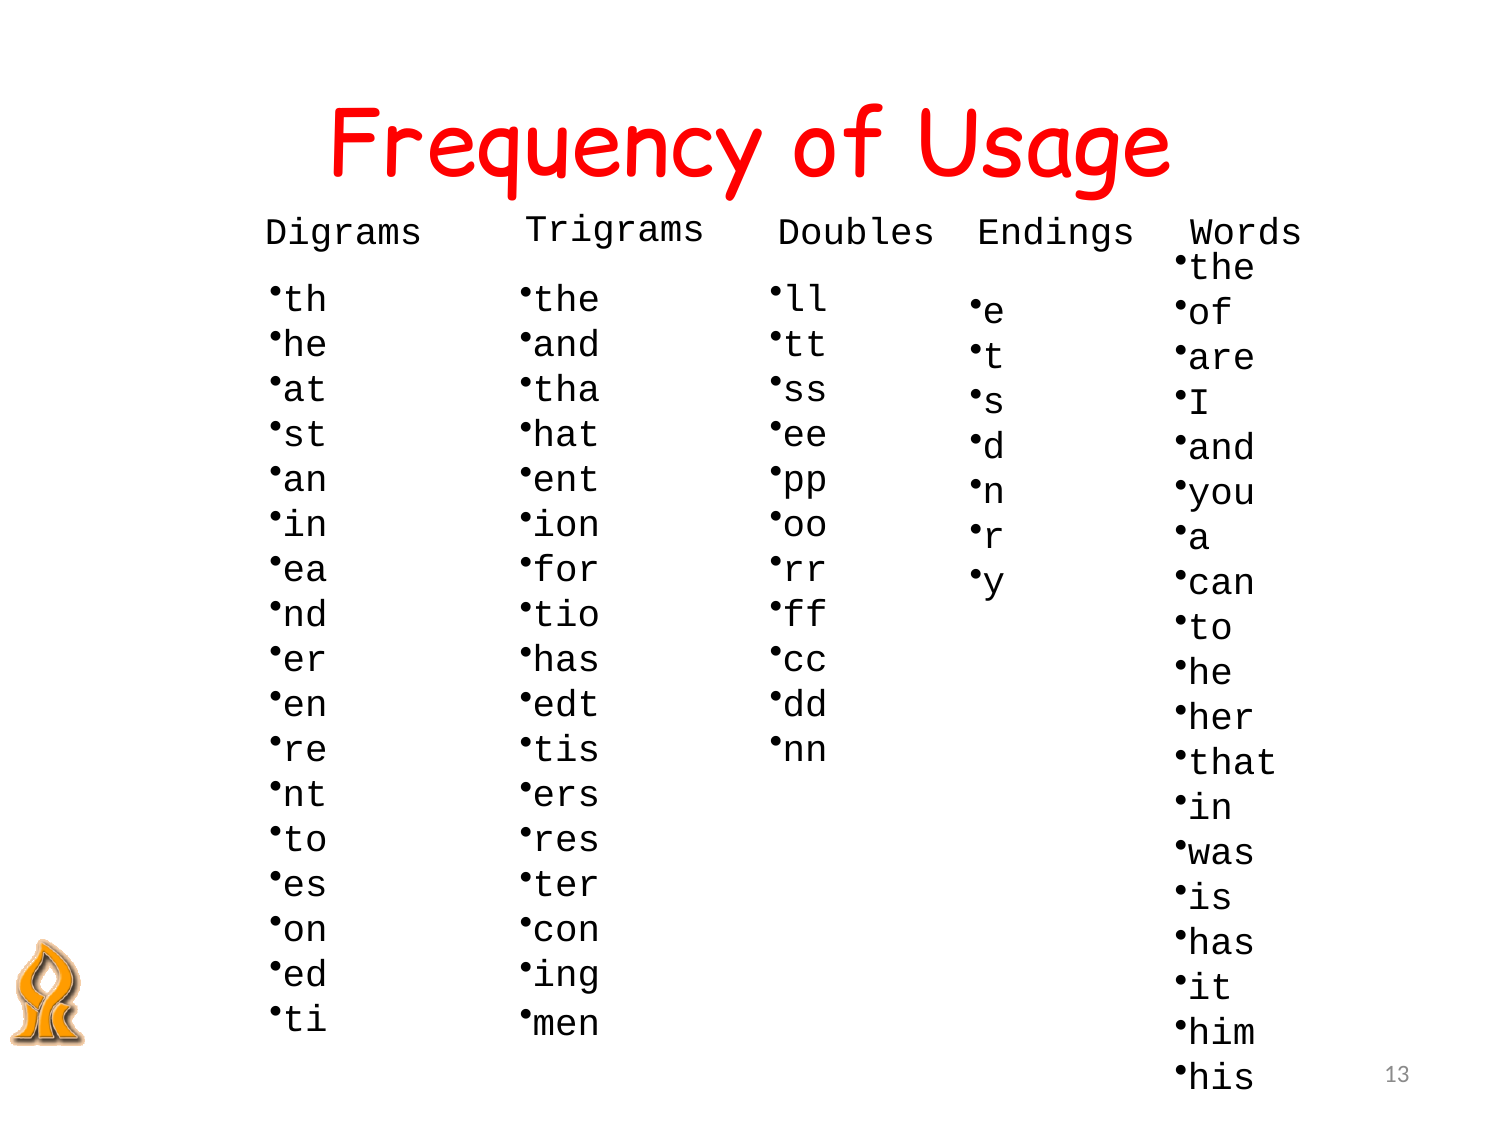

# Frequency of Usage
Trigrams
Digrams
Doubles
Endings
Words
the
of
are
I
and
you
a
can
to
he
her
that
in
was
is
has
it
him
his
th
he
at
st
an
in
ea
nd
er
en
re
nt
to
es
on
ed
ti

the
and
tha
hat
ent
ion
for
tio
has
edt
tis
ers
res
ter
con
ing
men

ll
tt
ss
ee
pp
oo
rr
ff
cc
dd
nn

e
t
s
d
n
r
y

13